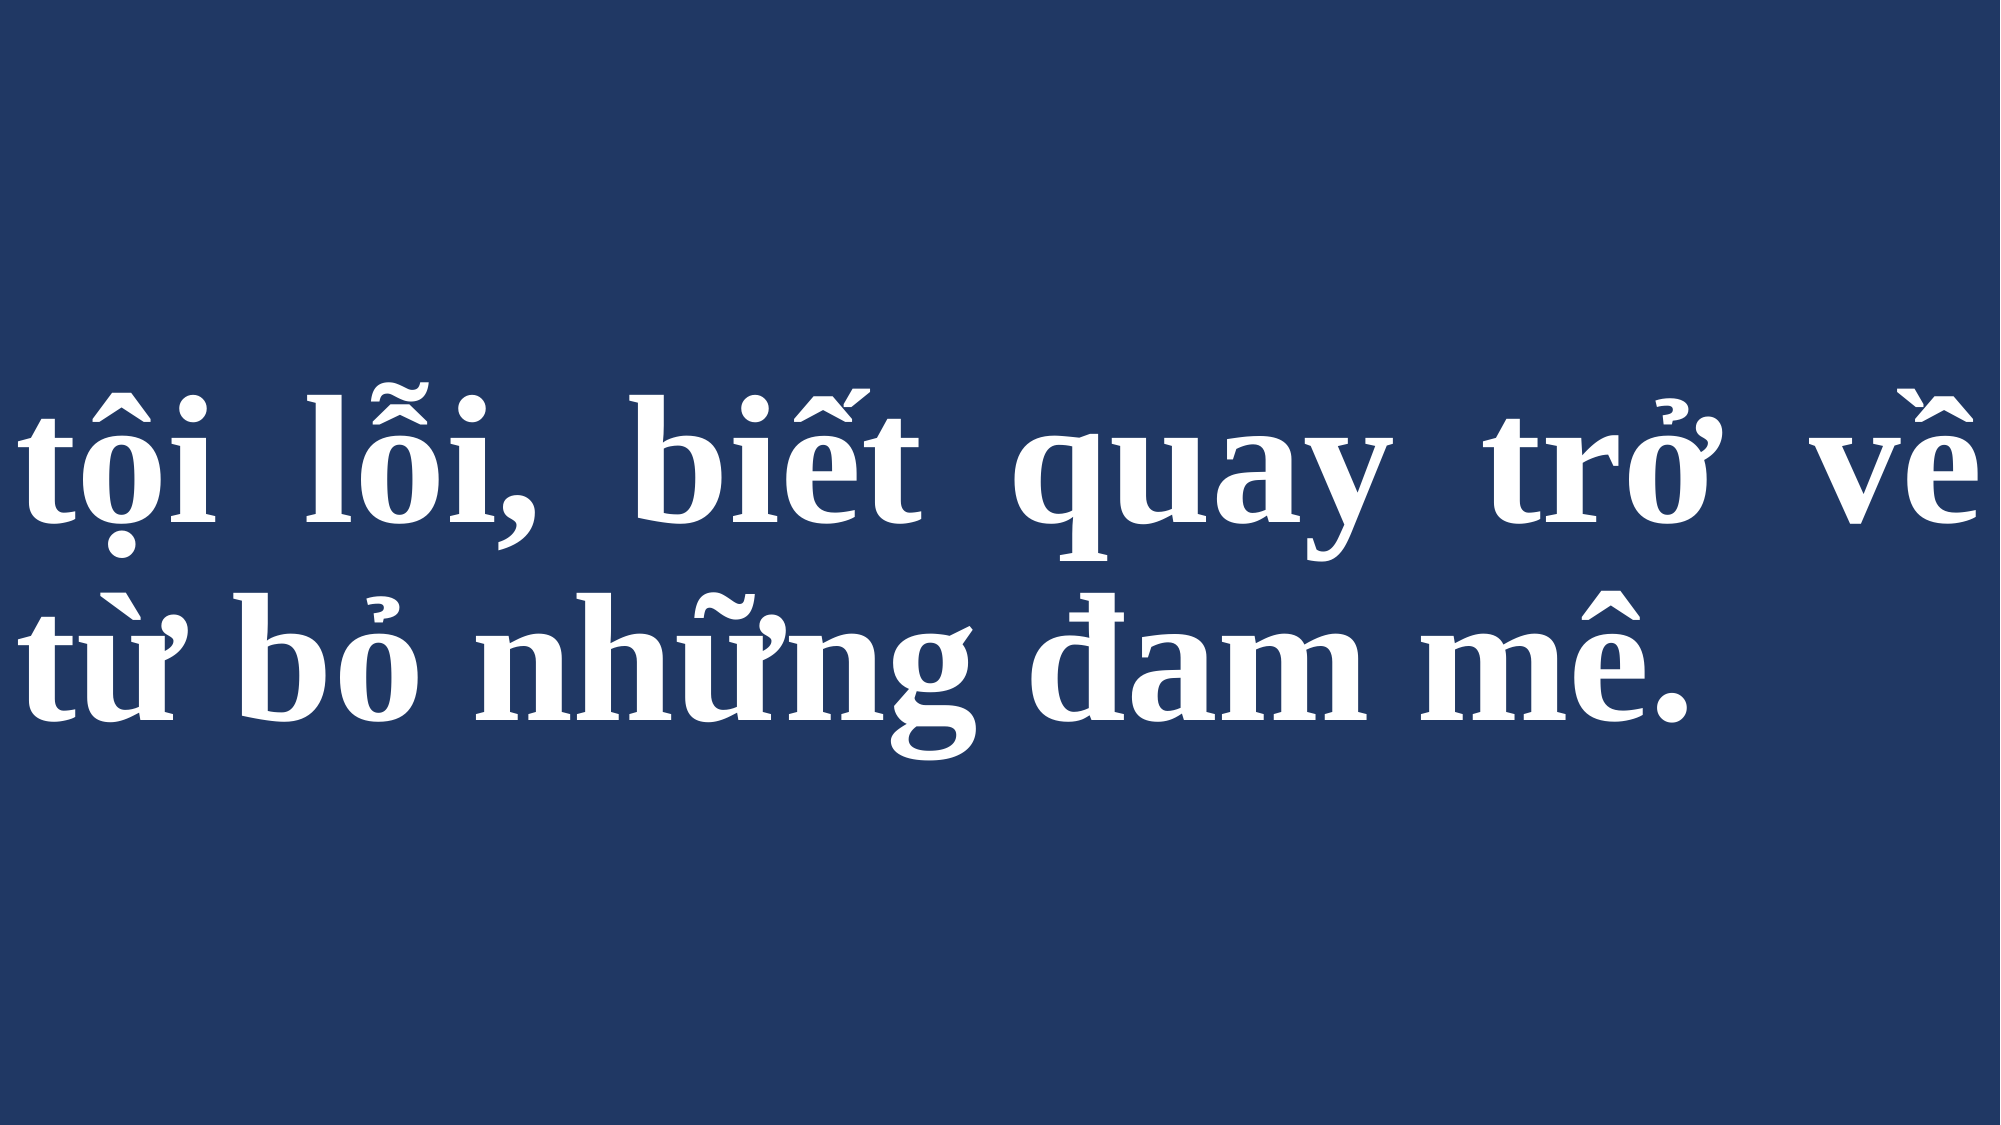

# tội lỗi, biết quay trở về từ bỏ những đam mê.